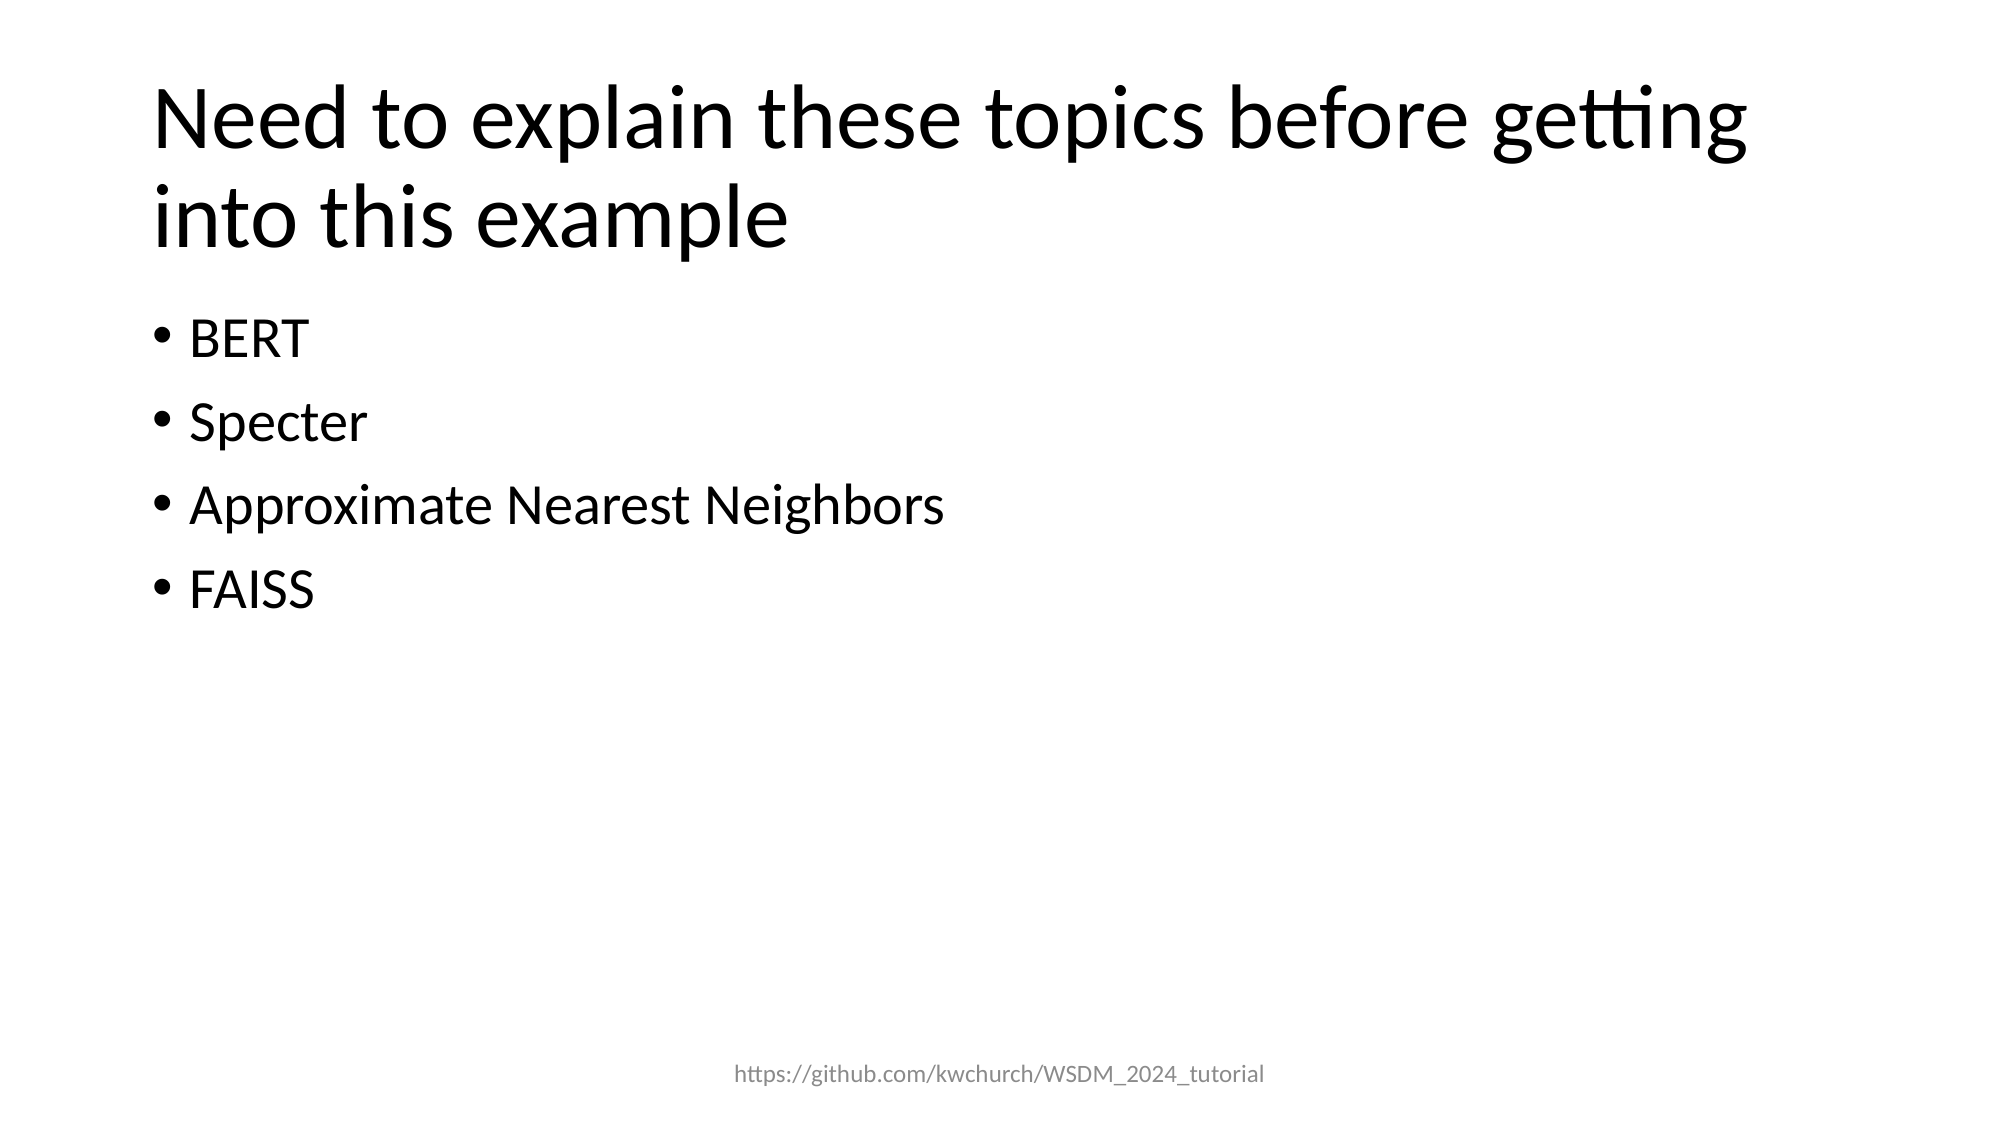

# Need to explain these topics before getting into this example
BERT
Specter
Approximate Nearest Neighbors
FAISS

https://github.com/kwchurch/WSDM_2024_tutorial